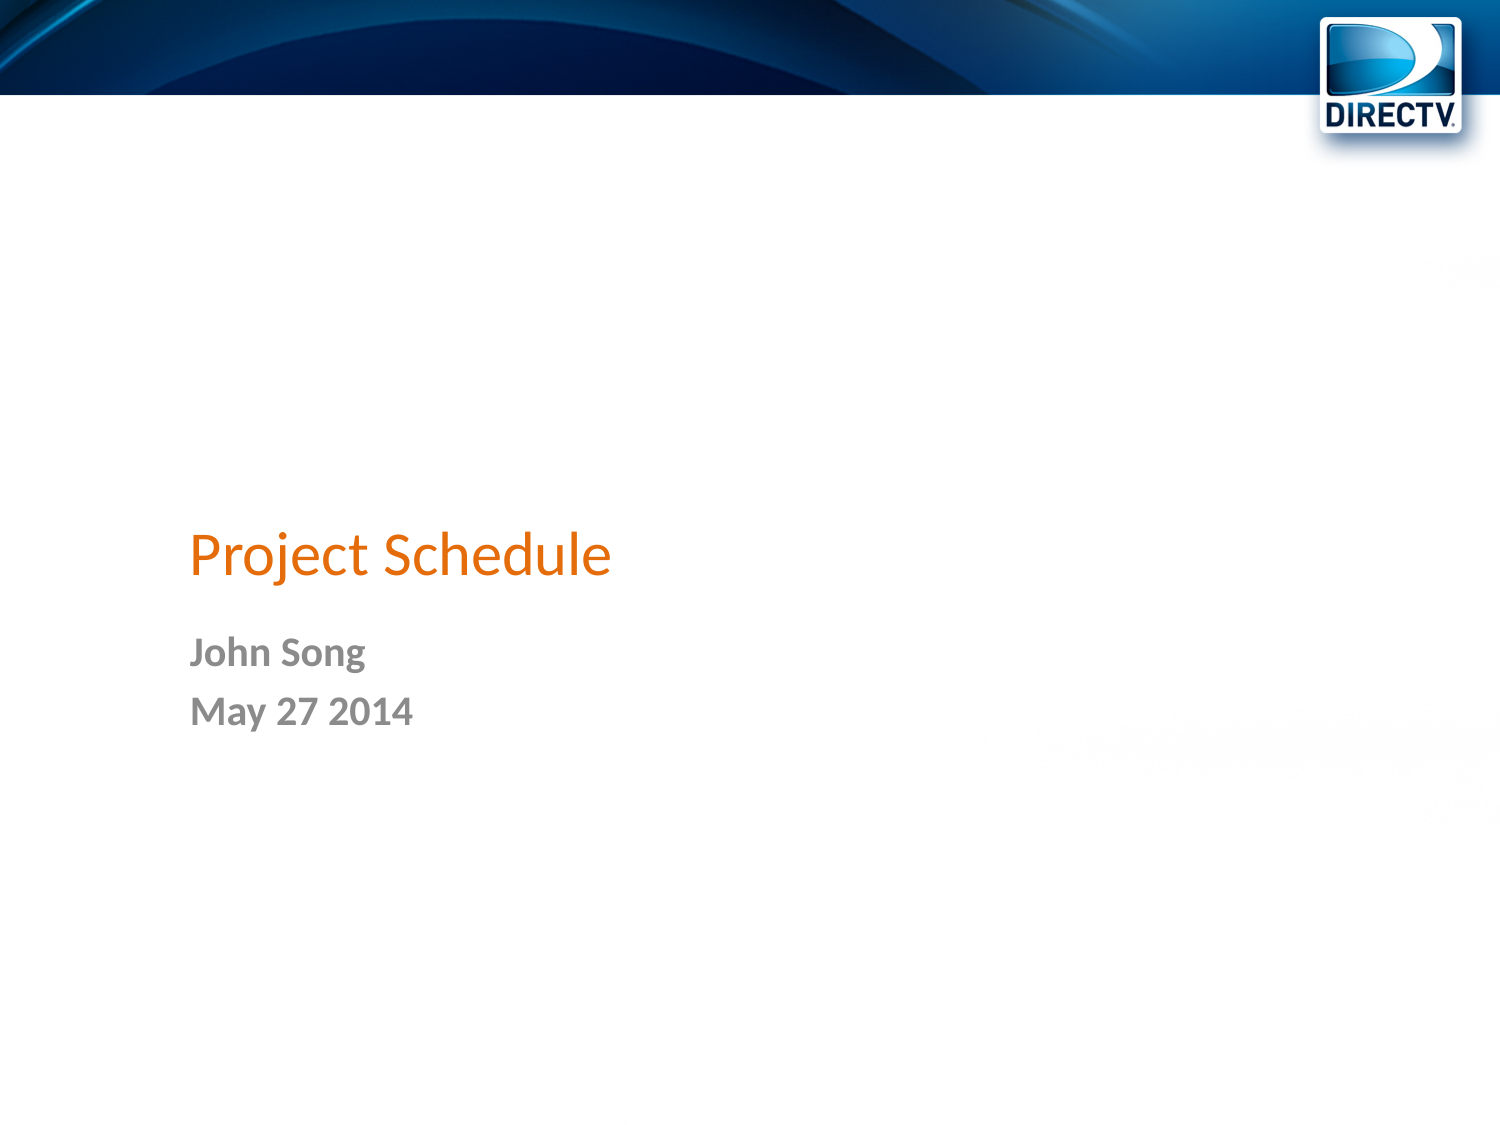

# Project Schedule
John Song
May 27 2014